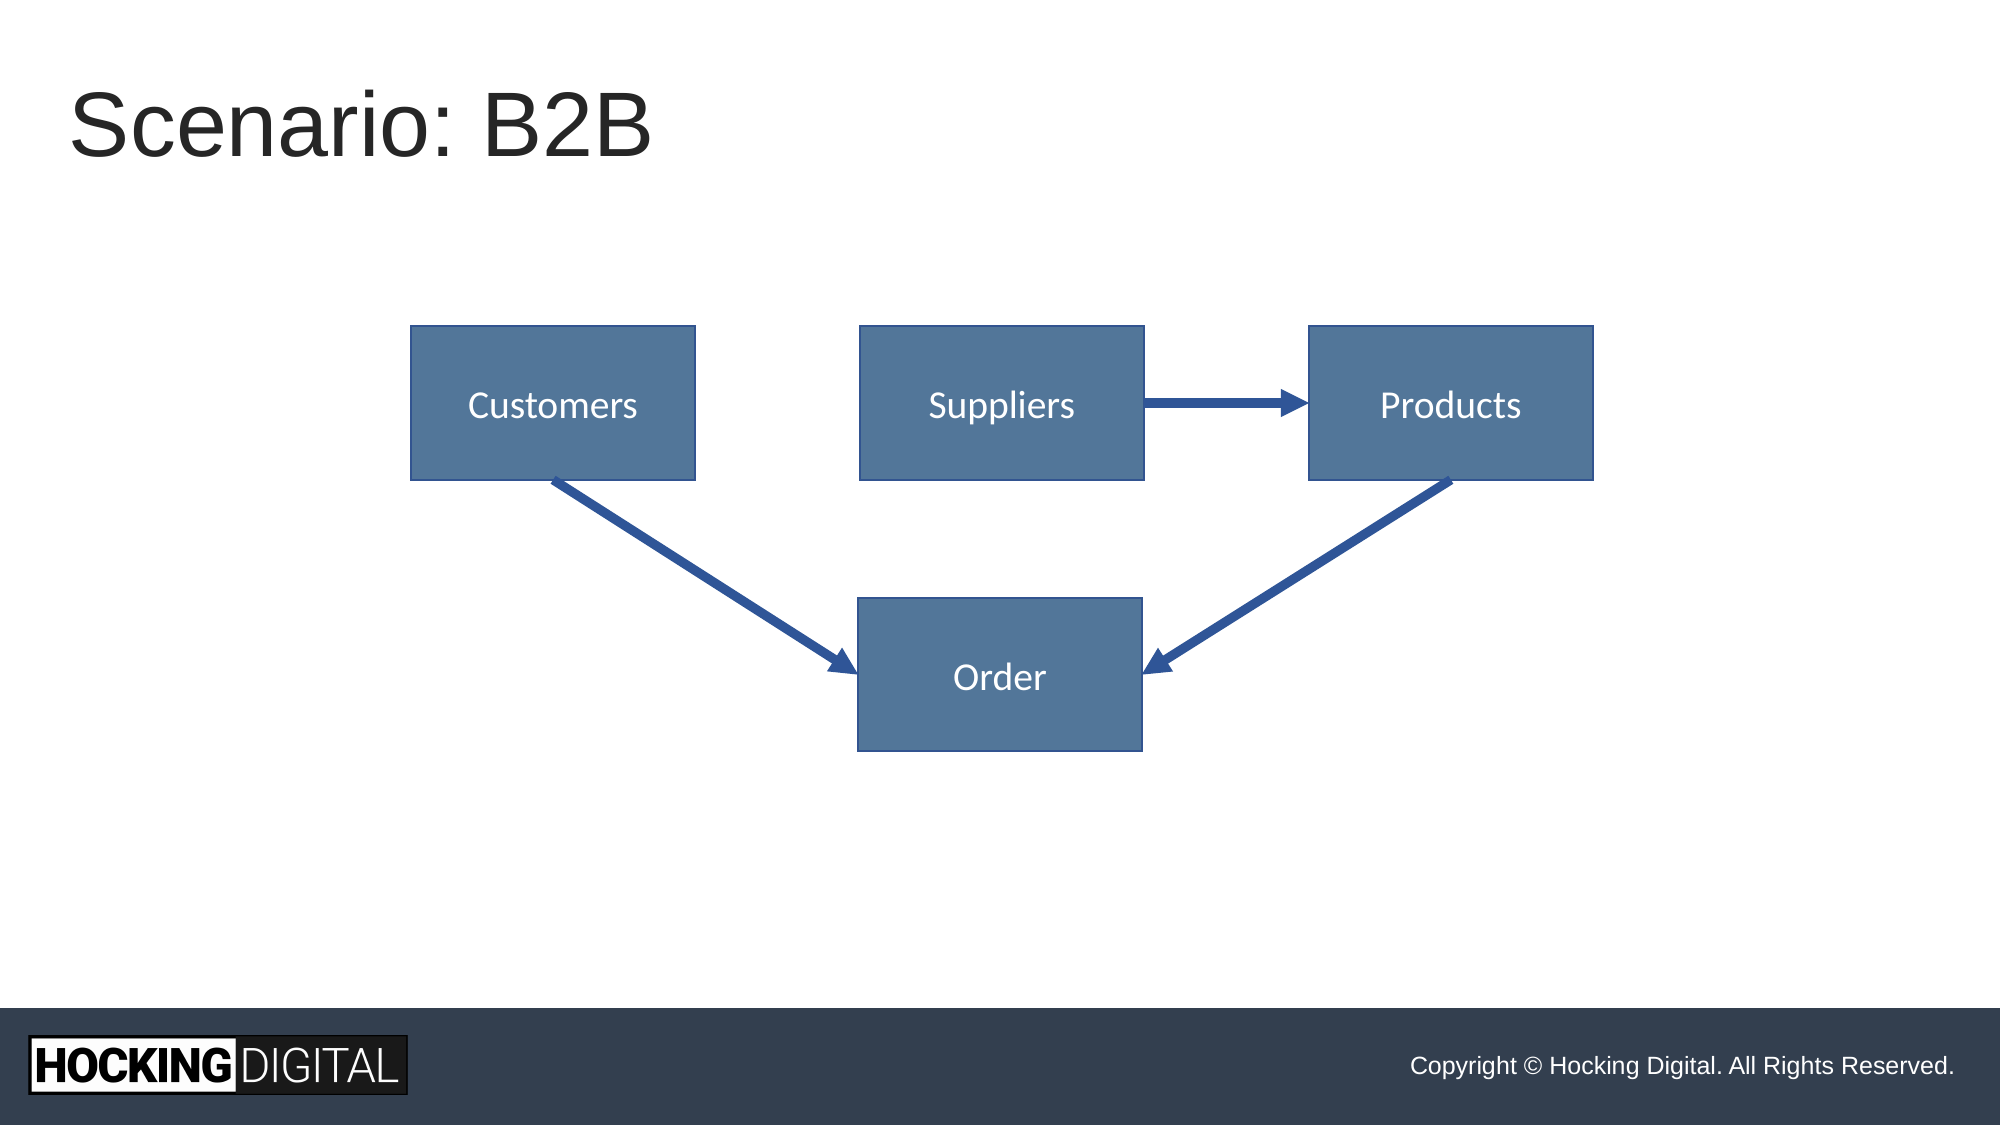

# Scenario: B2B
Customers
Suppliers
Products
Order